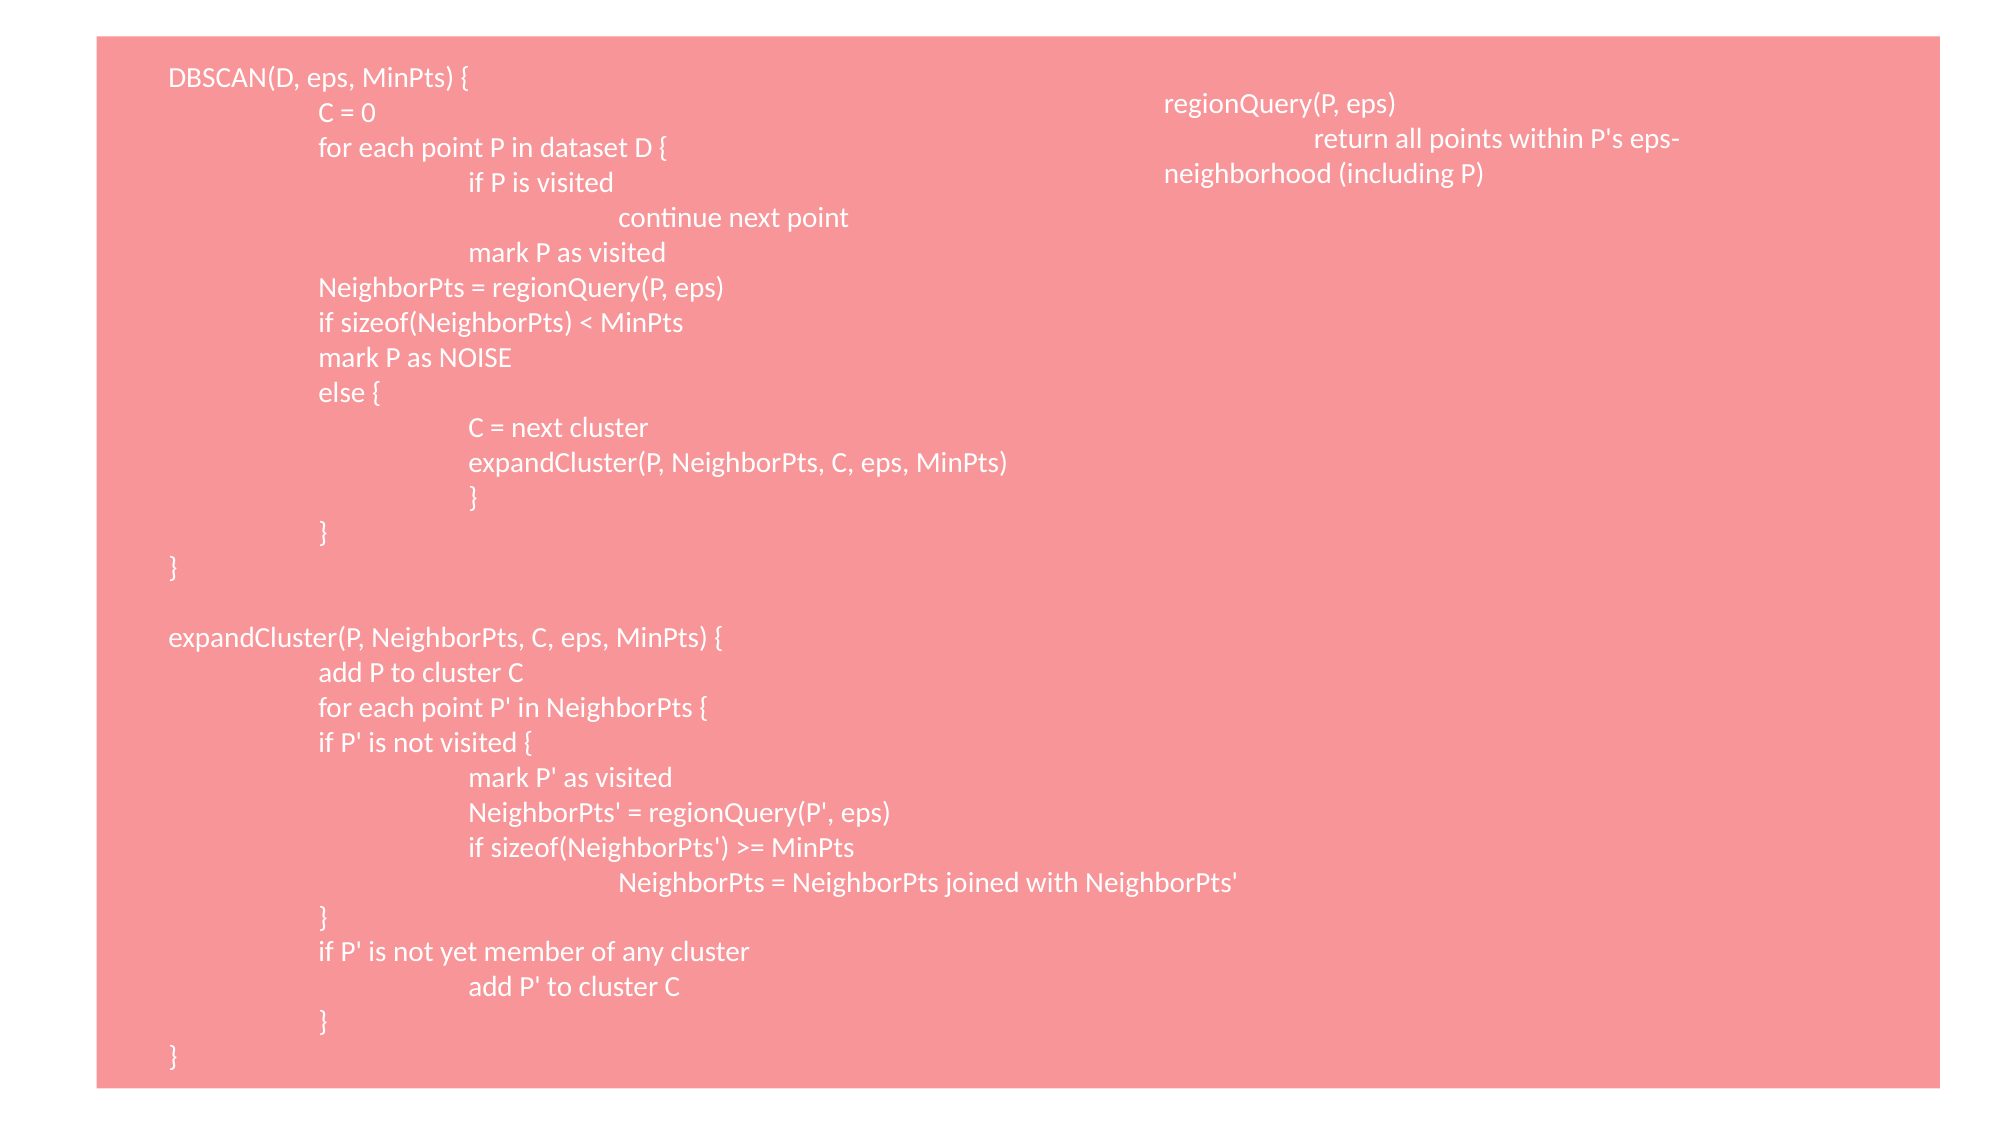

DBSCAN(D, eps, MinPts) {
	C = 0
	for each point P in dataset D {
		if P is visited
			continue next point
		mark P as visited
	NeighborPts = regionQuery(P, eps)
	if sizeof(NeighborPts) < MinPts
	mark P as NOISE
	else {
		C = next cluster
		expandCluster(P, NeighborPts, C, eps, MinPts)
		}
	}
}

expandCluster(P, NeighborPts, C, eps, MinPts) {
	add P to cluster C
	for each point P' in NeighborPts {
	if P' is not visited {
		mark P' as visited
		NeighborPts' = regionQuery(P', eps)
		if sizeof(NeighborPts') >= MinPts
			NeighborPts = NeighborPts joined with NeighborPts'
	}
	if P' is not yet member of any cluster
		add P' to cluster C
	}
}

regionQuery(P, eps)
	return all points within P's eps-neighborhood (including P)